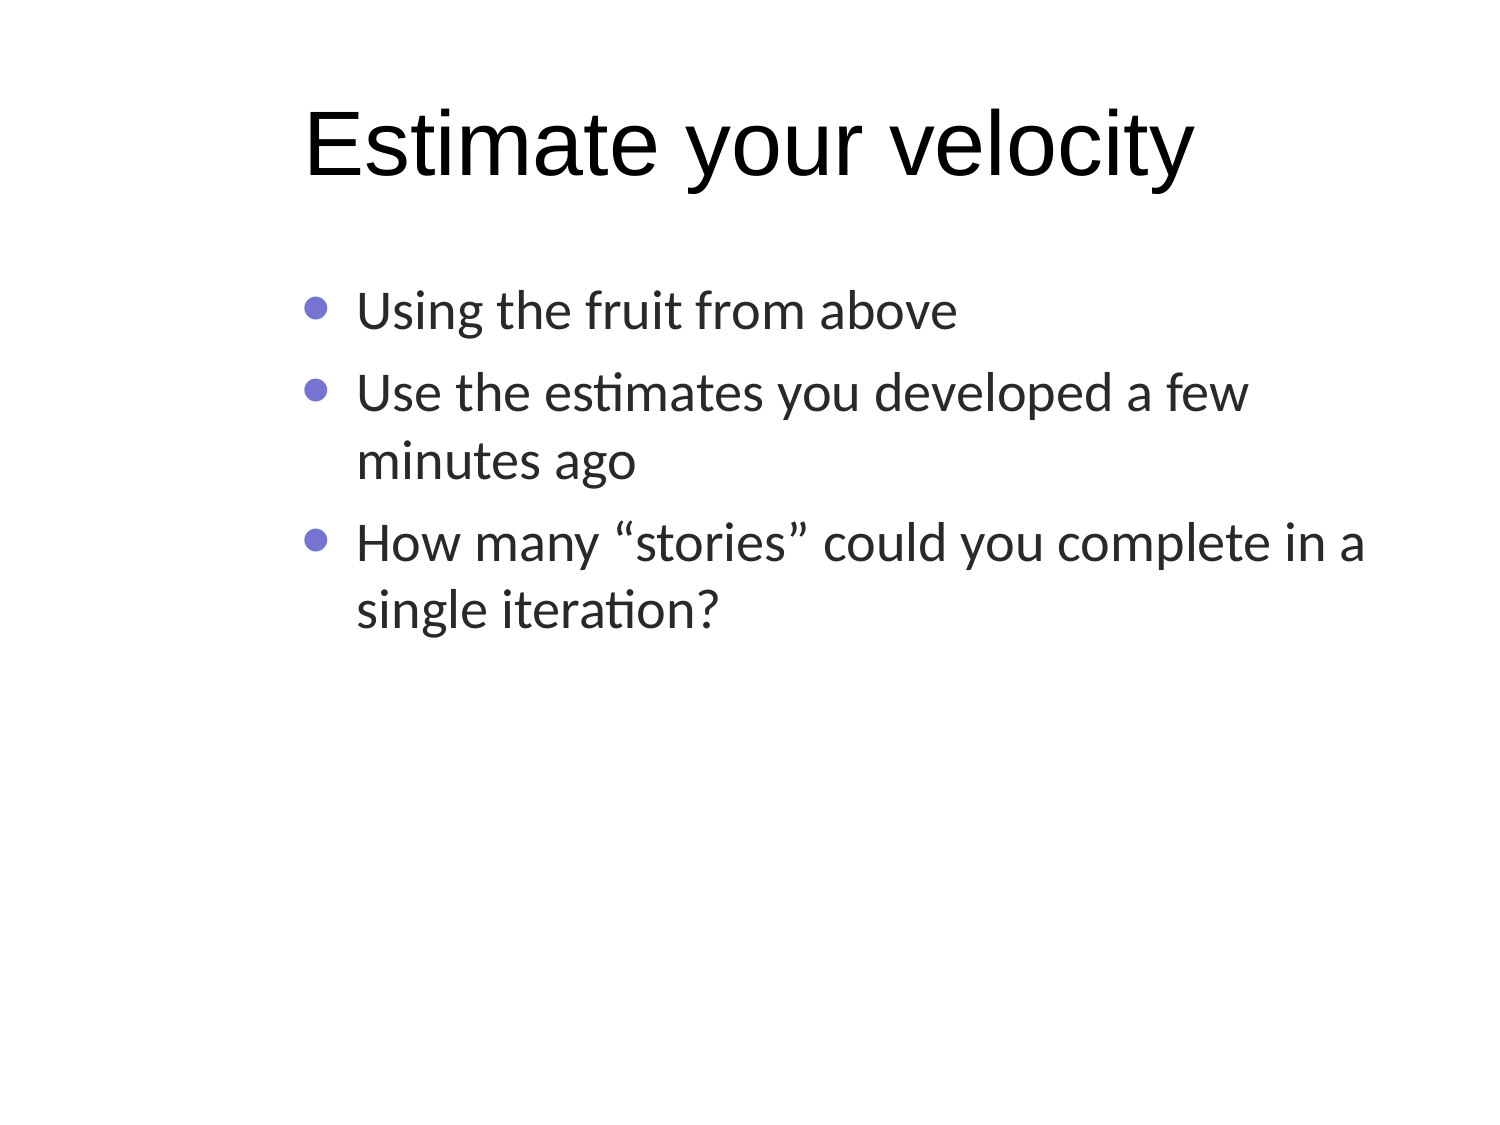

# Estimate your velocity

Using the fruit from above
Use the estimates you developed a few minutes ago
How many “stories” could you complete in a single iteration?